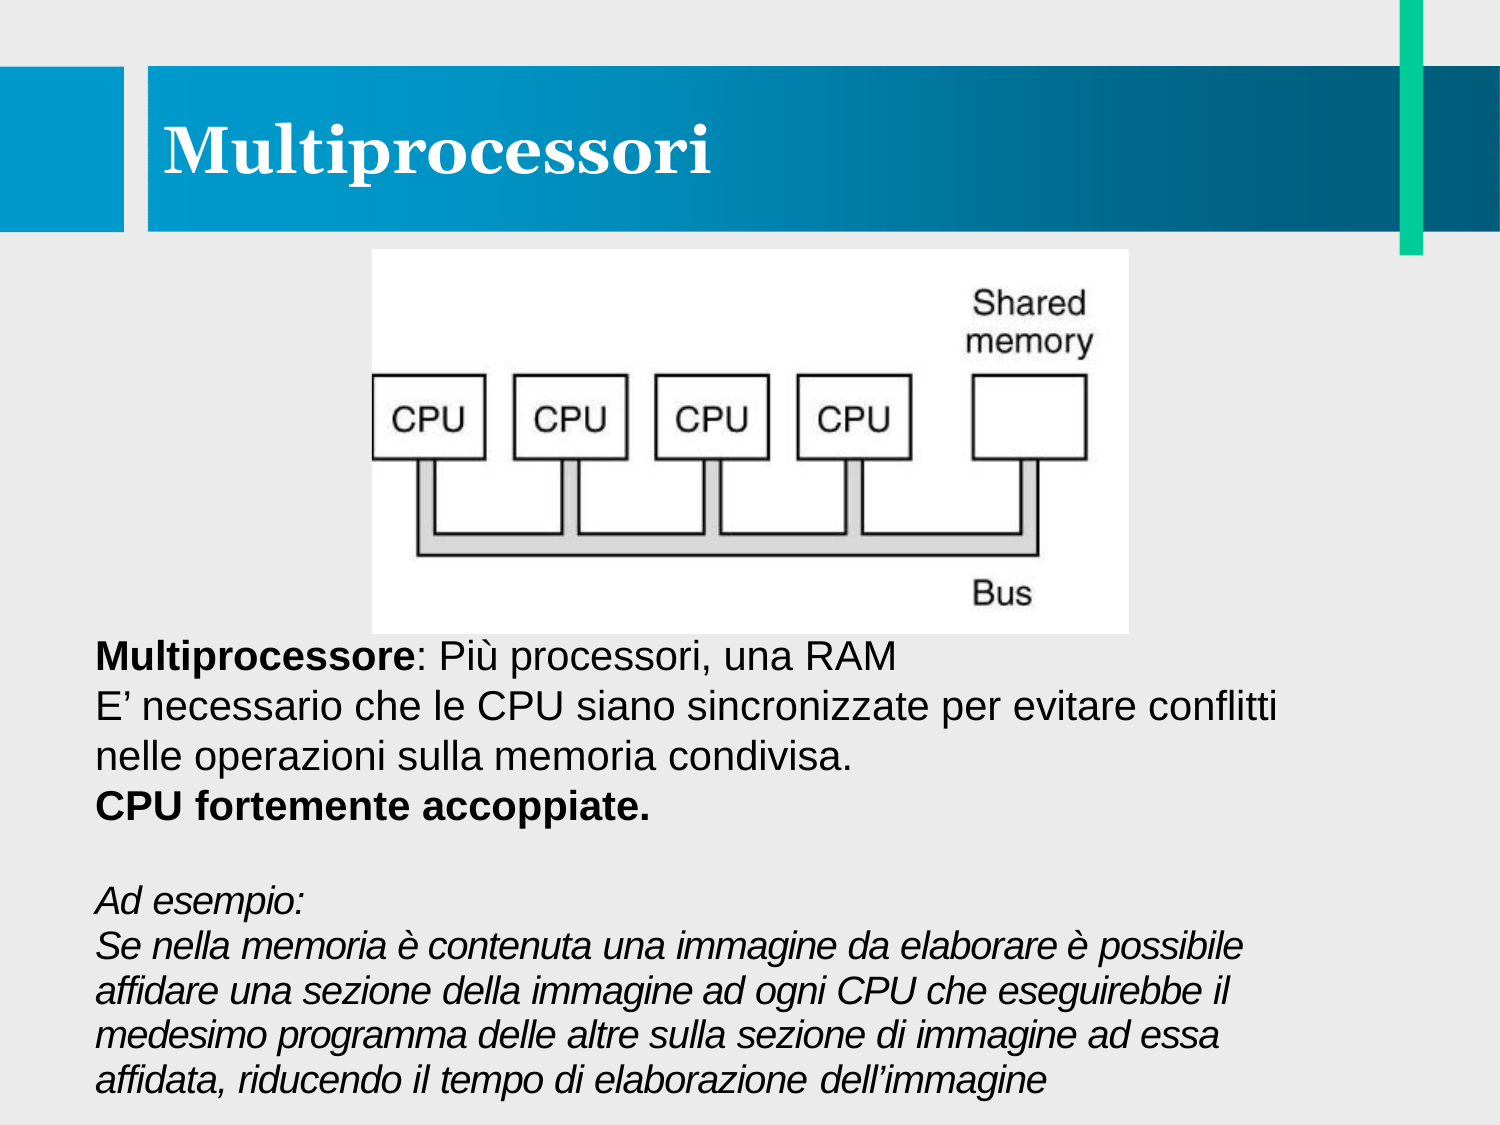

# Multiprocessori

Multiprocessore: Più processori, una RAM
E’ necessario che le CPU siano sincronizzate per evitare conflitti  nelle operazioni sulla memoria condivisa.
CPU fortemente accoppiate.
Ad esempio:
Se nella memoria è contenuta una immagine da elaborare è possibile  affidare una sezione della immagine ad ogni CPU che eseguirebbe il  medesimo programma delle altre sulla sezione di immagine ad essa  affidata, riducendo il tempo di elaborazione dell’immagine